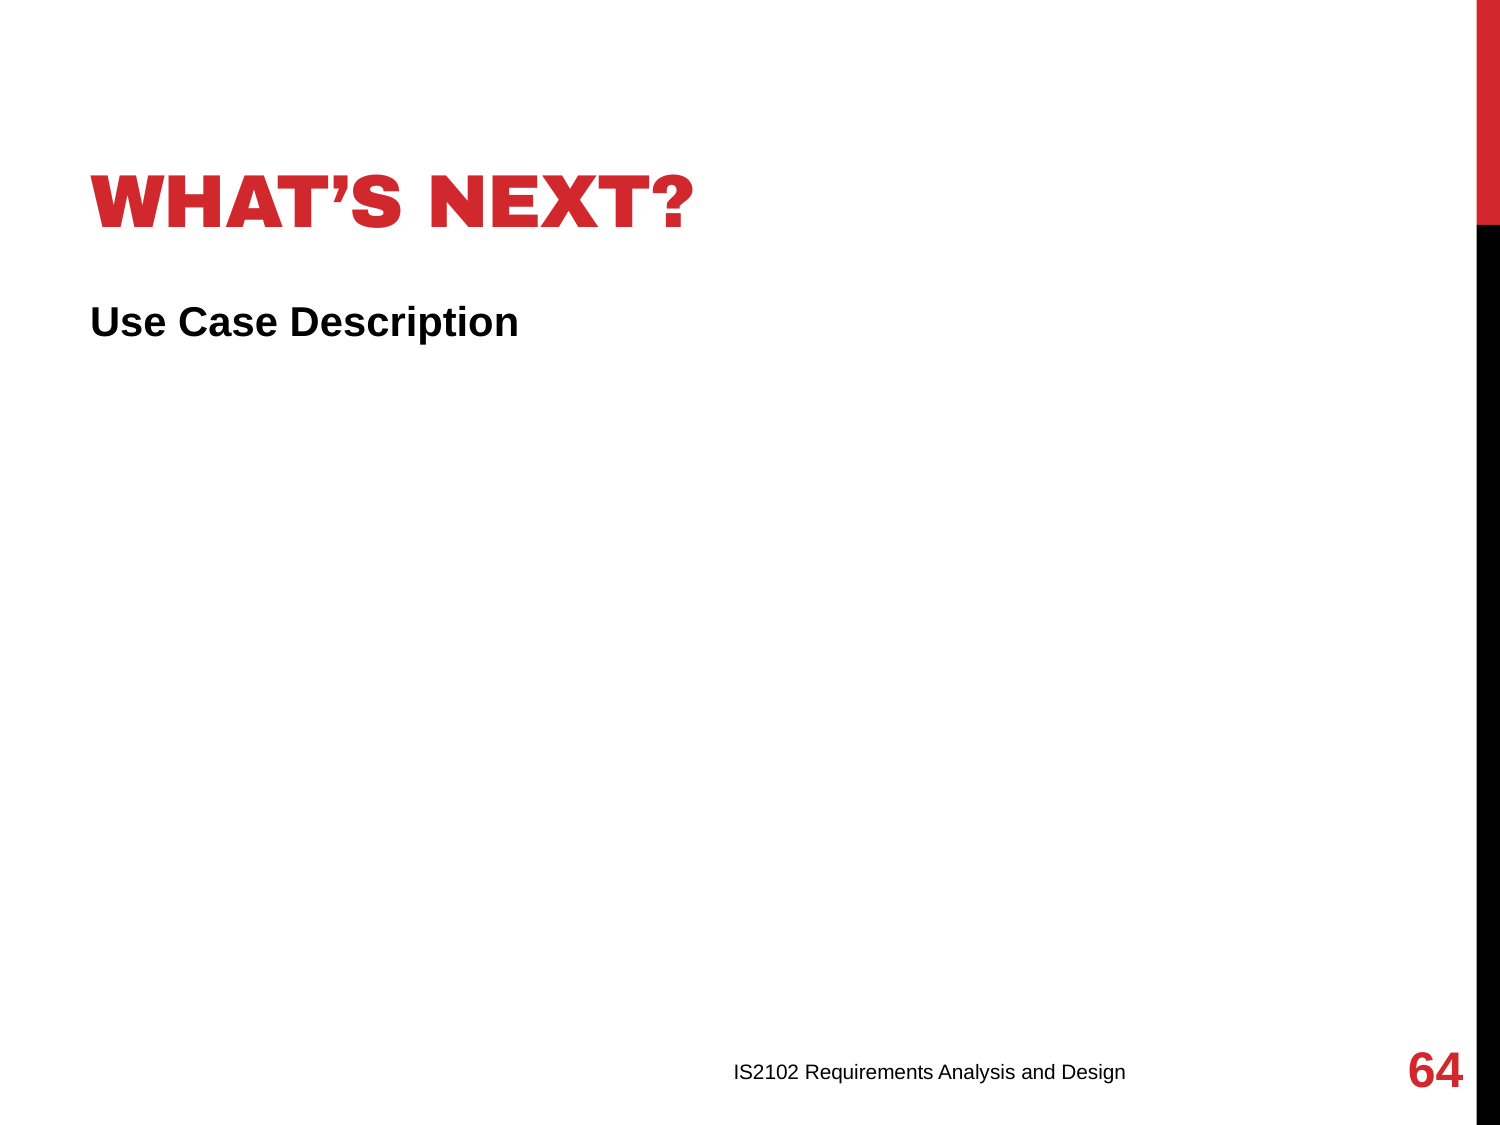

# What’s Next?
Use Case Description
64
IS2102 Requirements Analysis and Design